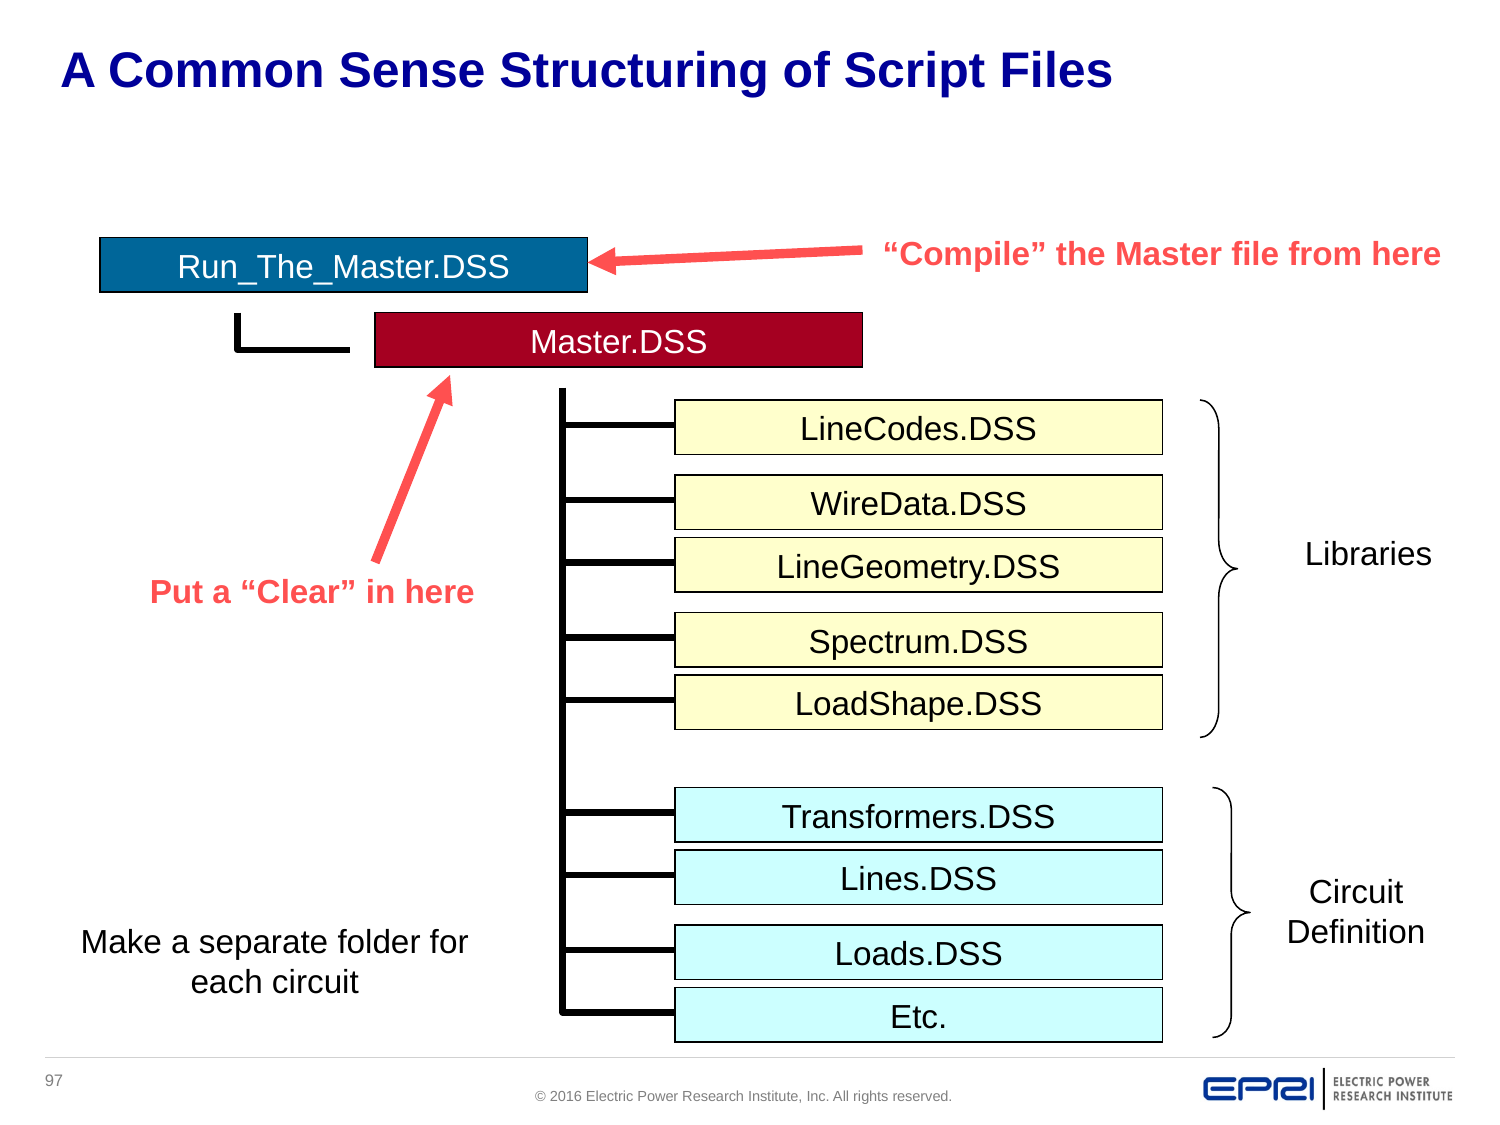

# A Common Sense Structuring of Script Files
“Compile” the Master file from here
Run_The_Master.DSS

Master.DSS

LineCodes.DSS

WireData.DSS

Libraries
LineGeometry.DSS
Put a “Clear” in here

Spectrum.DSS

LoadShape.DSS

Transformers.DSS

Lines.DSS
Circuit
Definition

Make a separate folder for each circuit
Loads.DSS

Etc.